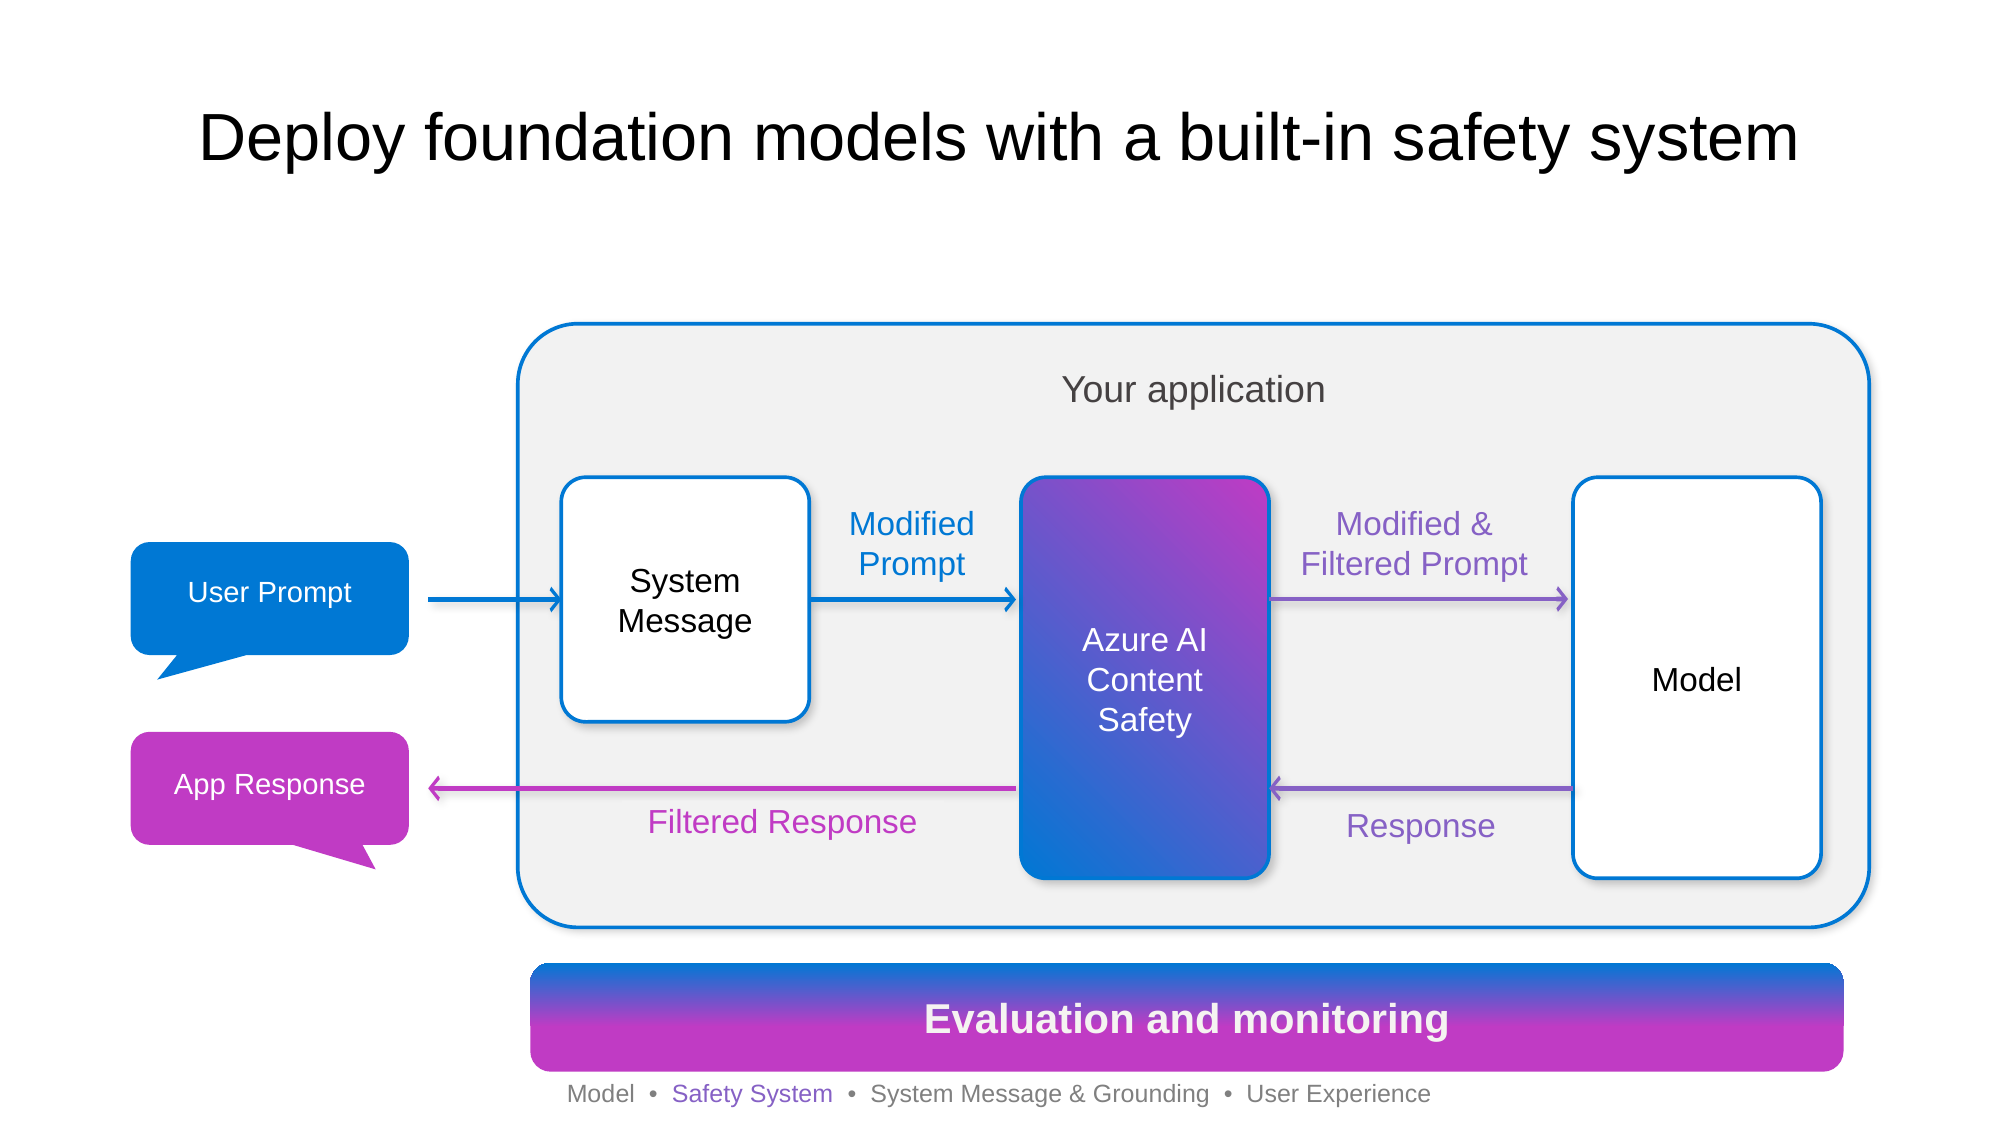

Deploy foundation models with a built-in safety system
Your application
System Message
Modified Prompt
Azure AI Content Safety
Modified & Filtered Prompt
Model
Response

User Prompt

App Response
Filtered Response
Evaluation and monitoring
Model  •  Safety System  •  System Message & Grounding  •  User Experience